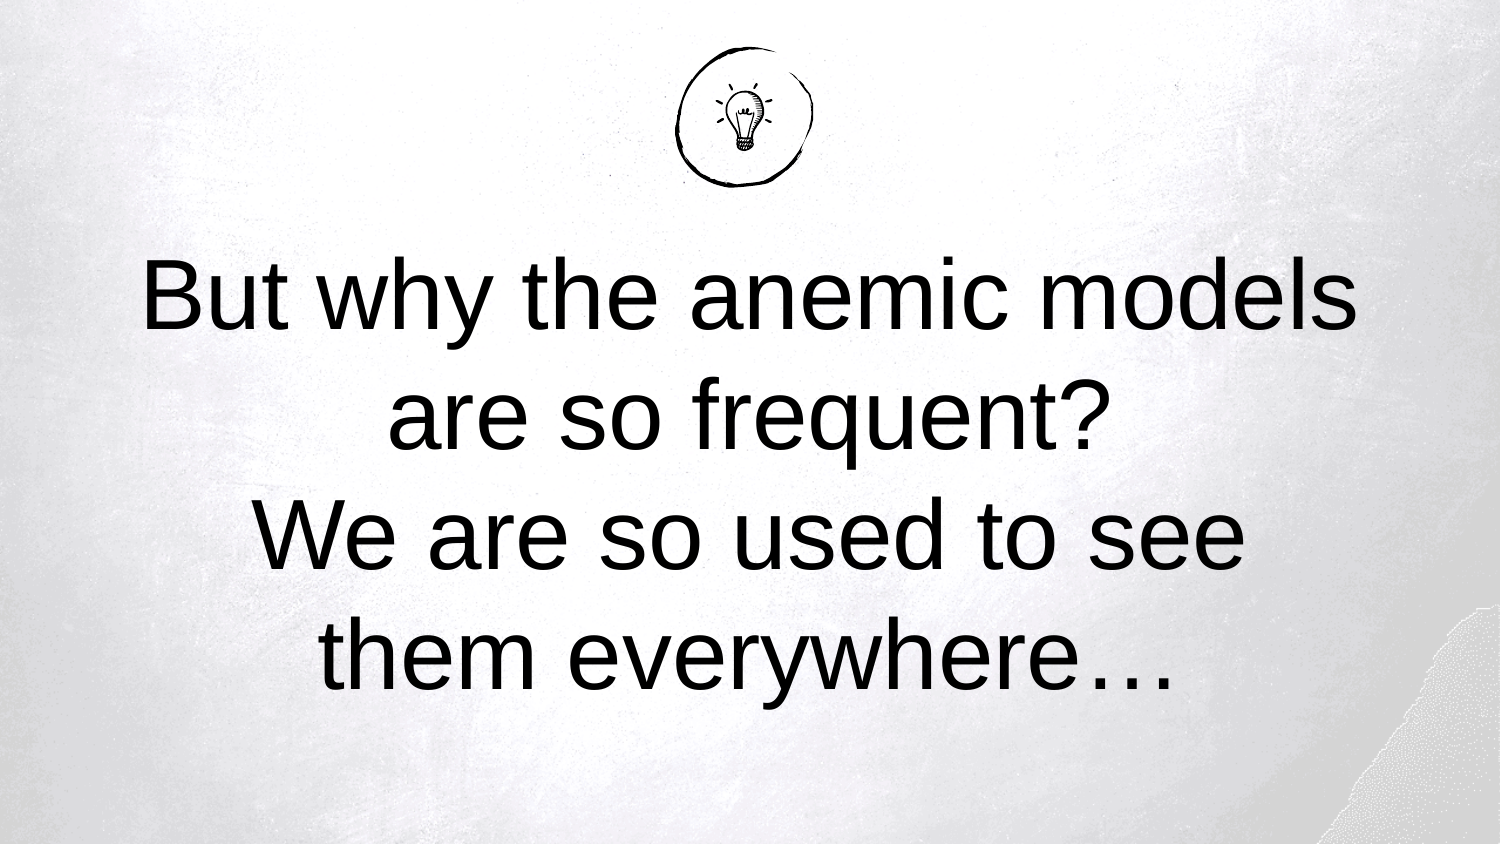

# But why the anemic models are so frequent? We are so used to see them everywhere…